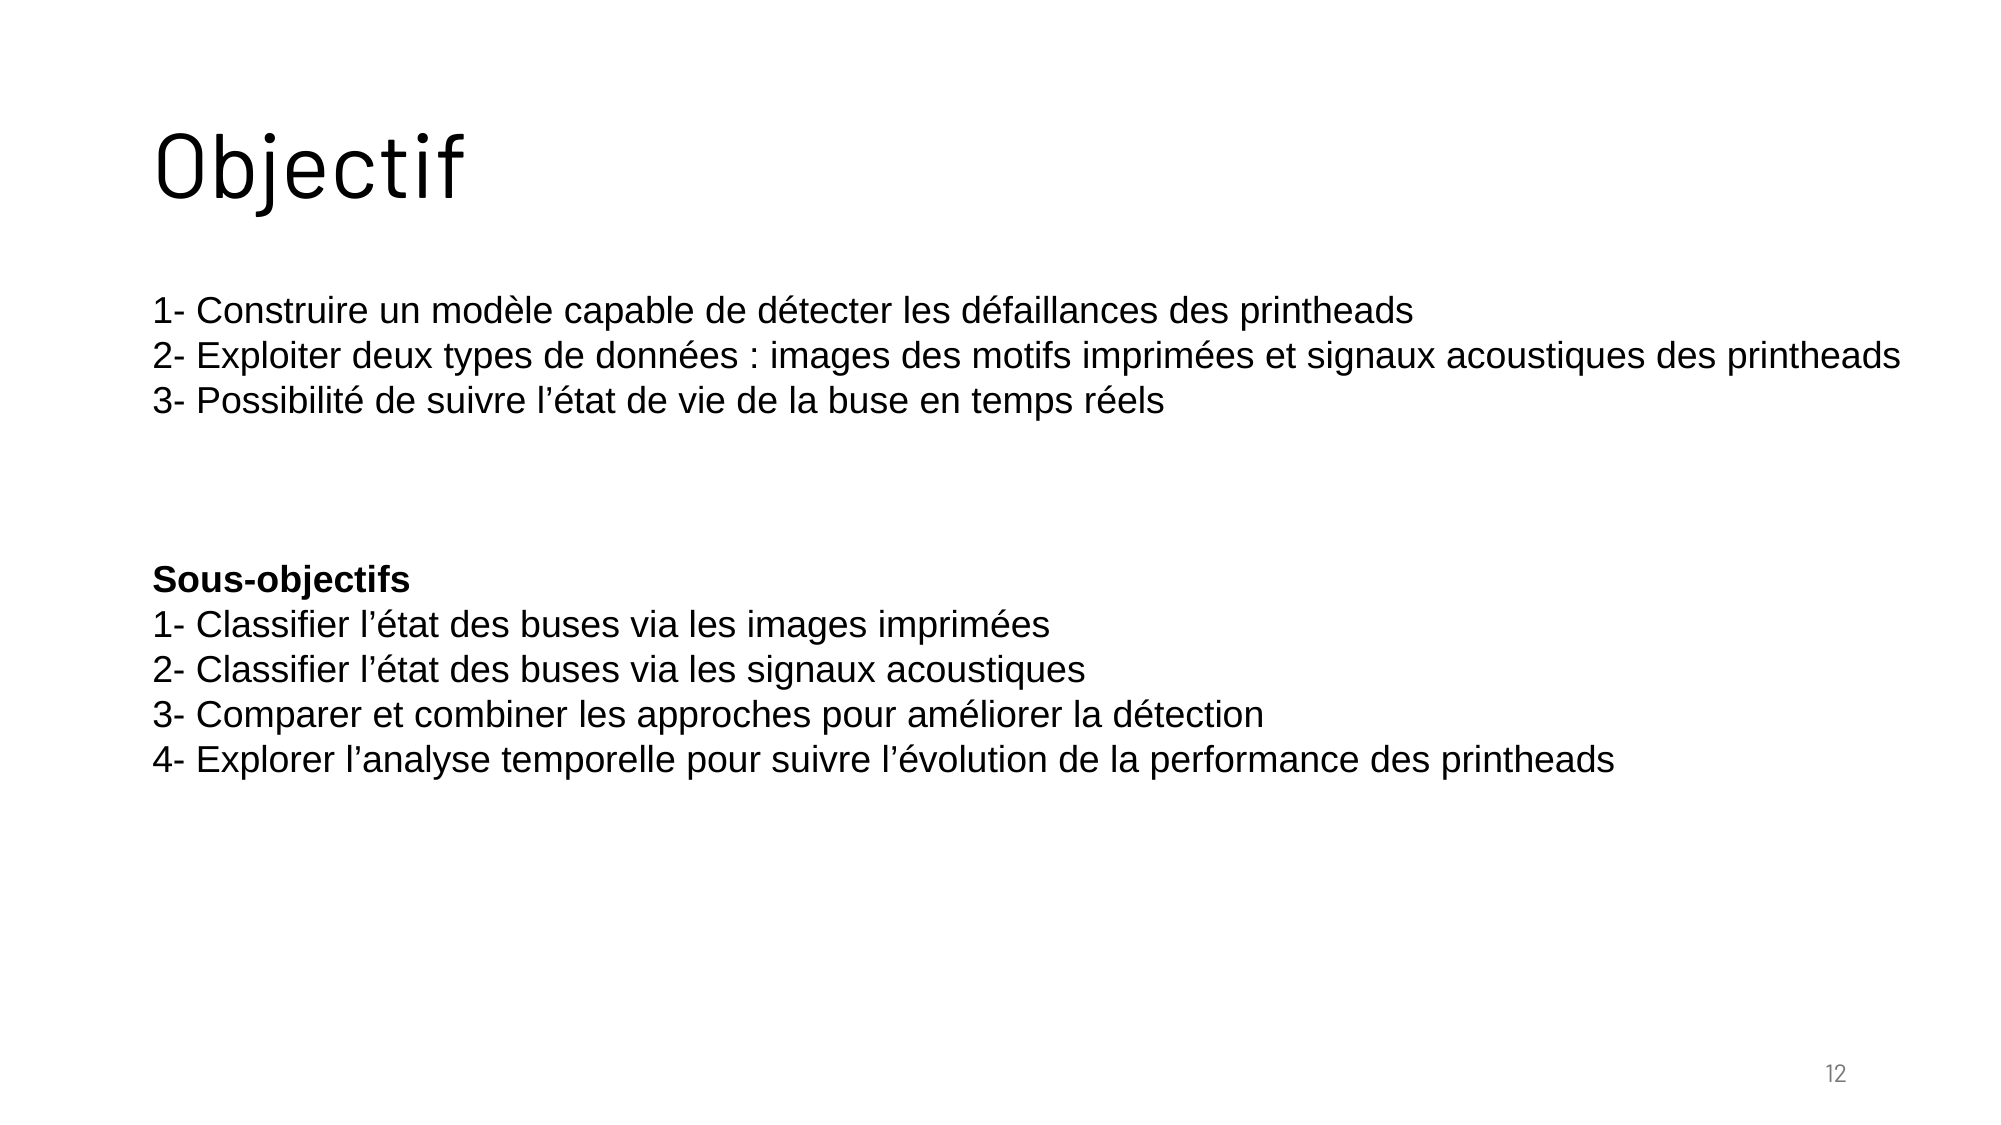

# Objectif
1- Construire un modèle capable de détecter les défaillances des printheads
2- Exploiter deux types de données : images des motifs imprimées et signaux acoustiques des printheads
3- Possibilité de suivre l’état de vie de la buse en temps réels

Sous-objectifs
1- Classifier l’état des buses via les images imprimées
2- Classifier l’état des buses via les signaux acoustiques
3- Comparer et combiner les approches pour améliorer la détection
4- Explorer l’analyse temporelle pour suivre l’évolution de la performance des printheads

12